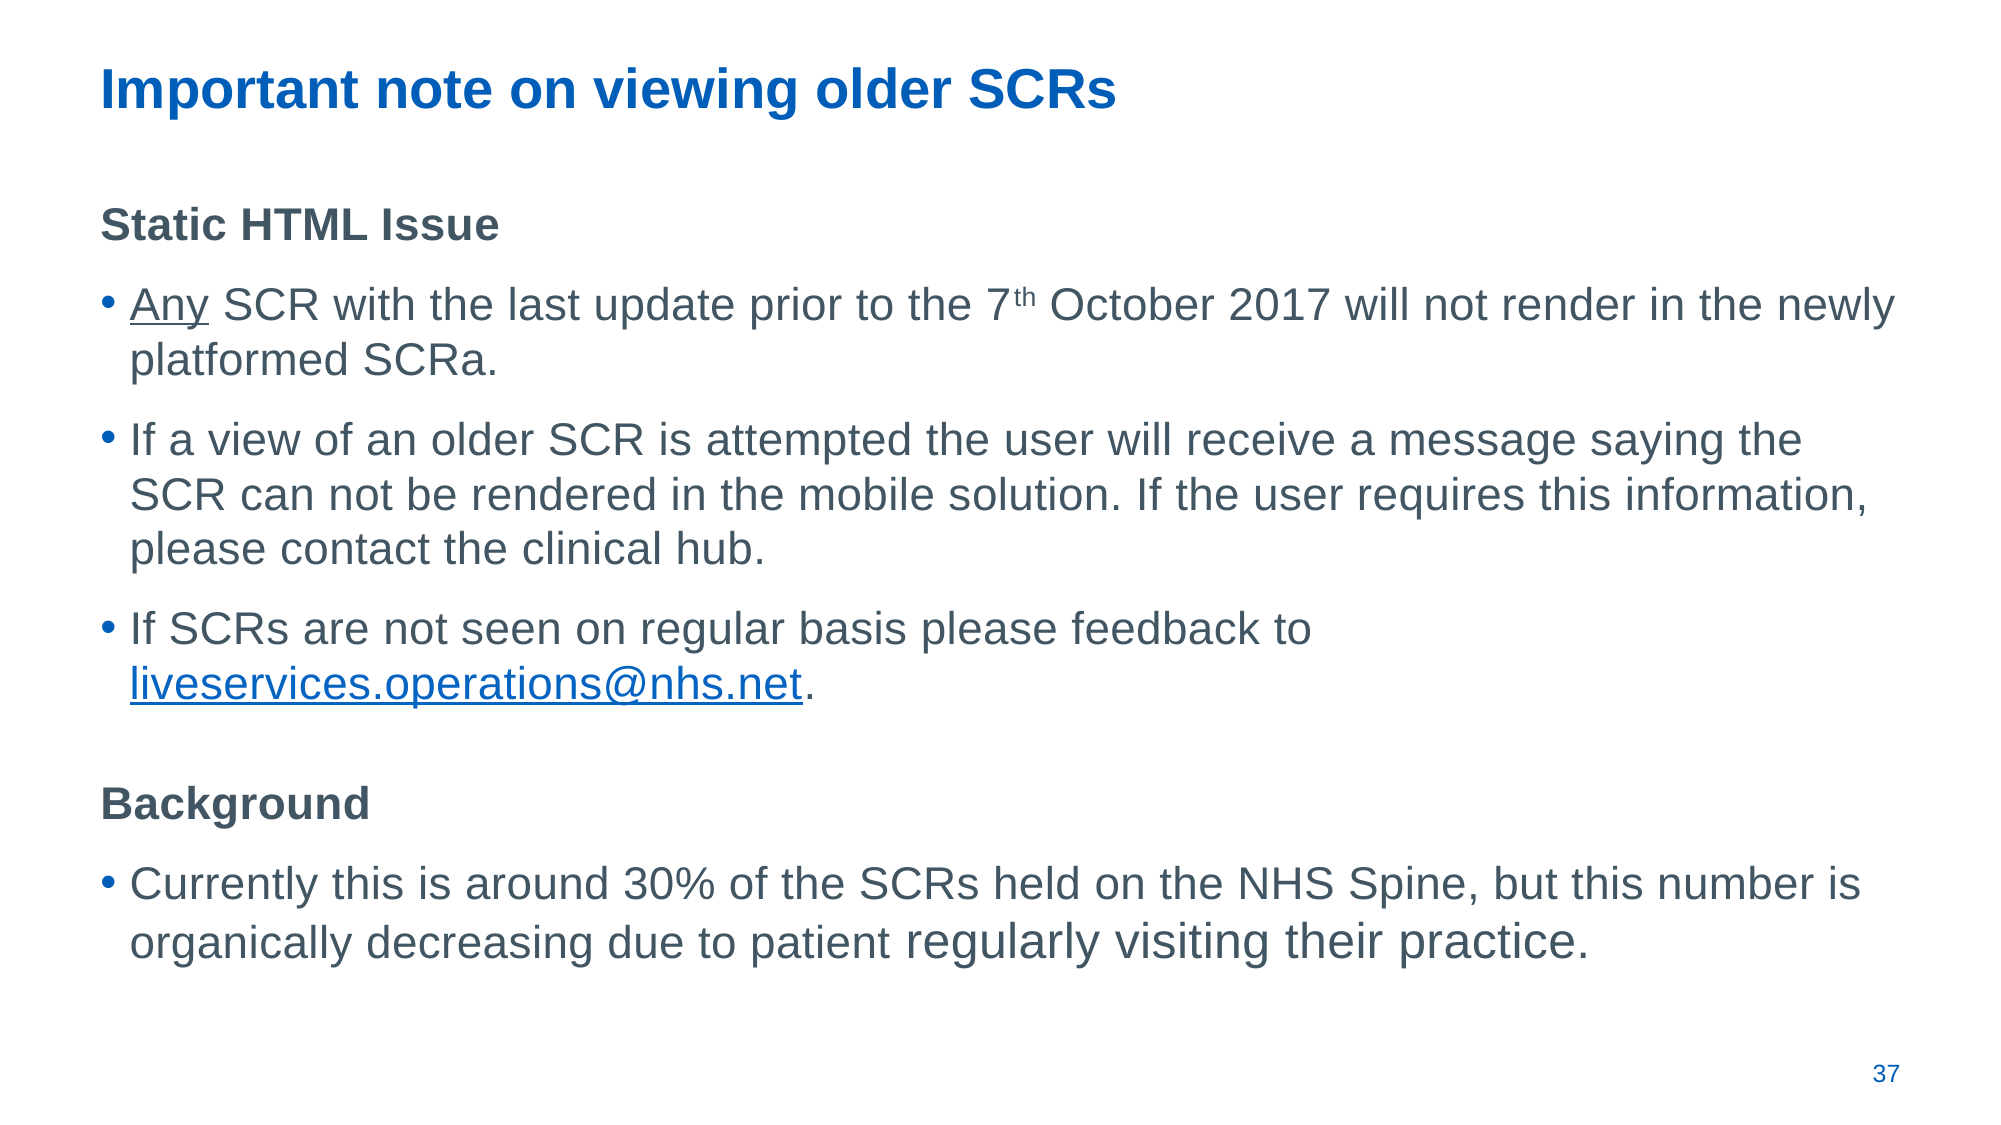

# Important note on viewing older SCRs
Static HTML Issue
Any SCR with the last update prior to the 7th October 2017 will not render in the newly platformed SCRa.
If a view of an older SCR is attempted the user will receive a message saying the SCR can not be rendered in the mobile solution. If the user requires this information, please contact the clinical hub.
If SCRs are not seen on regular basis please feedback to  liveservices.operations@nhs.net.

Background
Currently this is around 30% of the SCRs held on the NHS Spine, but this number is organically decreasing due to patient regularly visiting their practice.

37